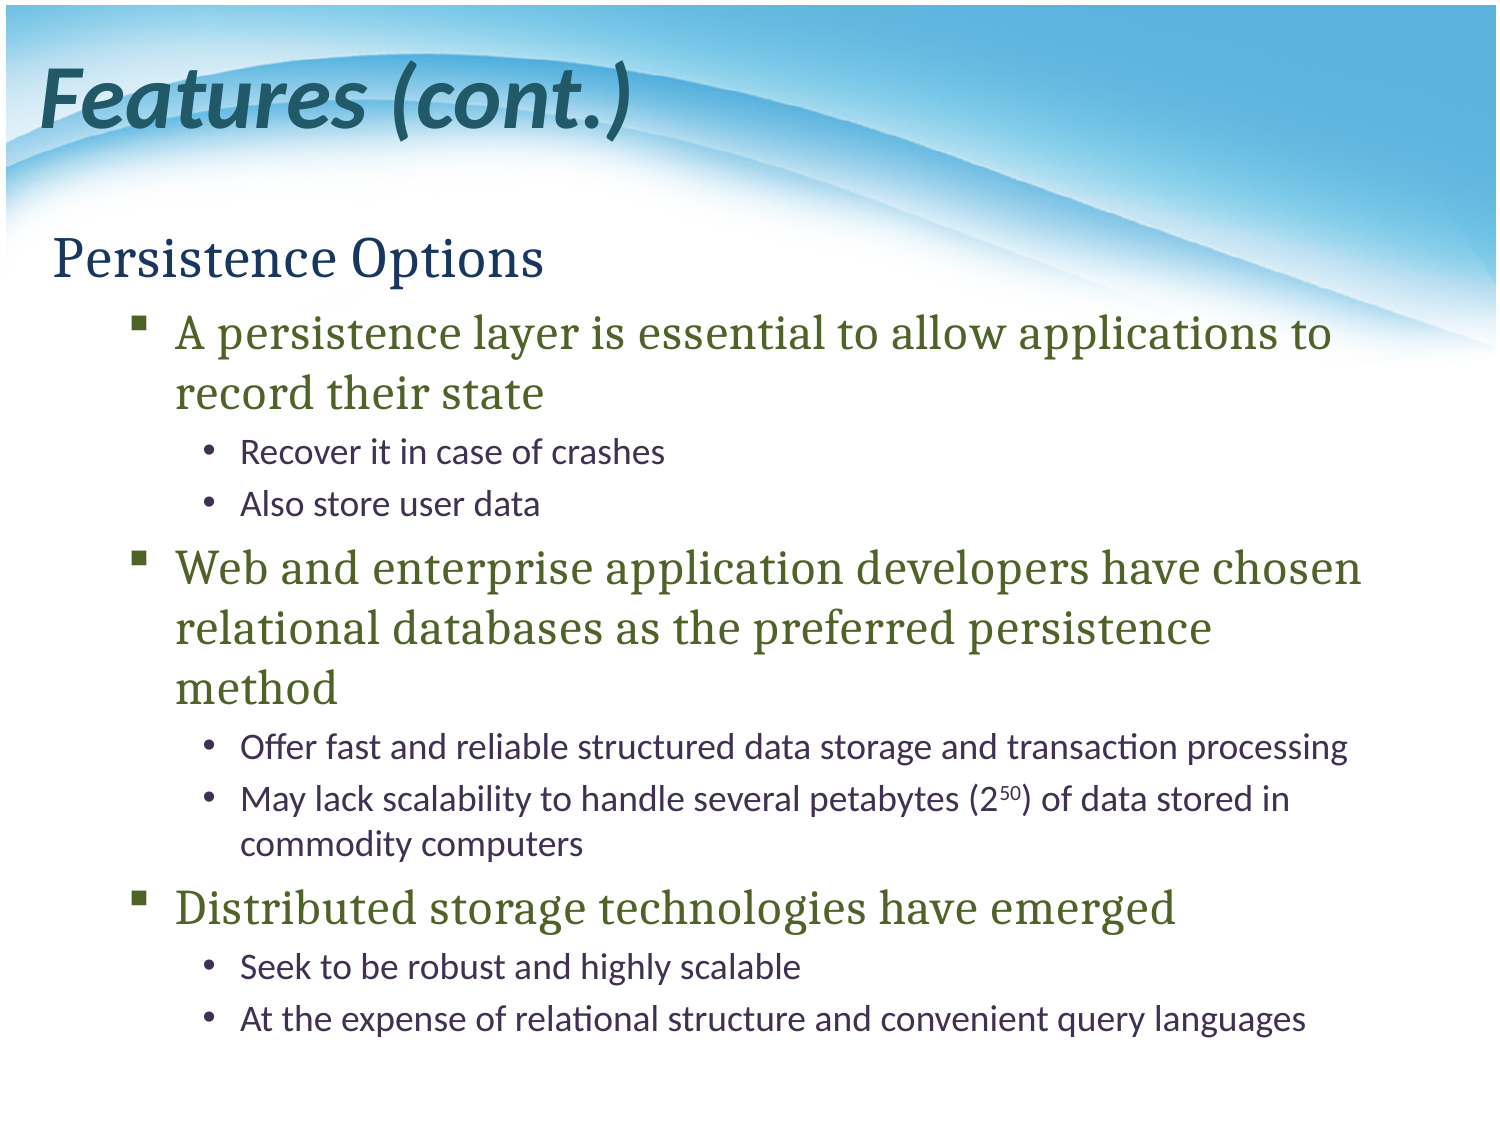

# Features (cont.)

Persistence Options
A persistence layer is essential to allow applications to record their state
Recover it in case of crashes
Also store user data
Web and enterprise application developers have chosen relational databases as the preferred persistence method
Offer fast and reliable structured data storage and transaction processing
May lack scalability to handle several petabytes (250) of data stored in commodity computers
Distributed storage technologies have emerged
Seek to be robust and highly scalable
At the expense of relational structure and convenient query languages